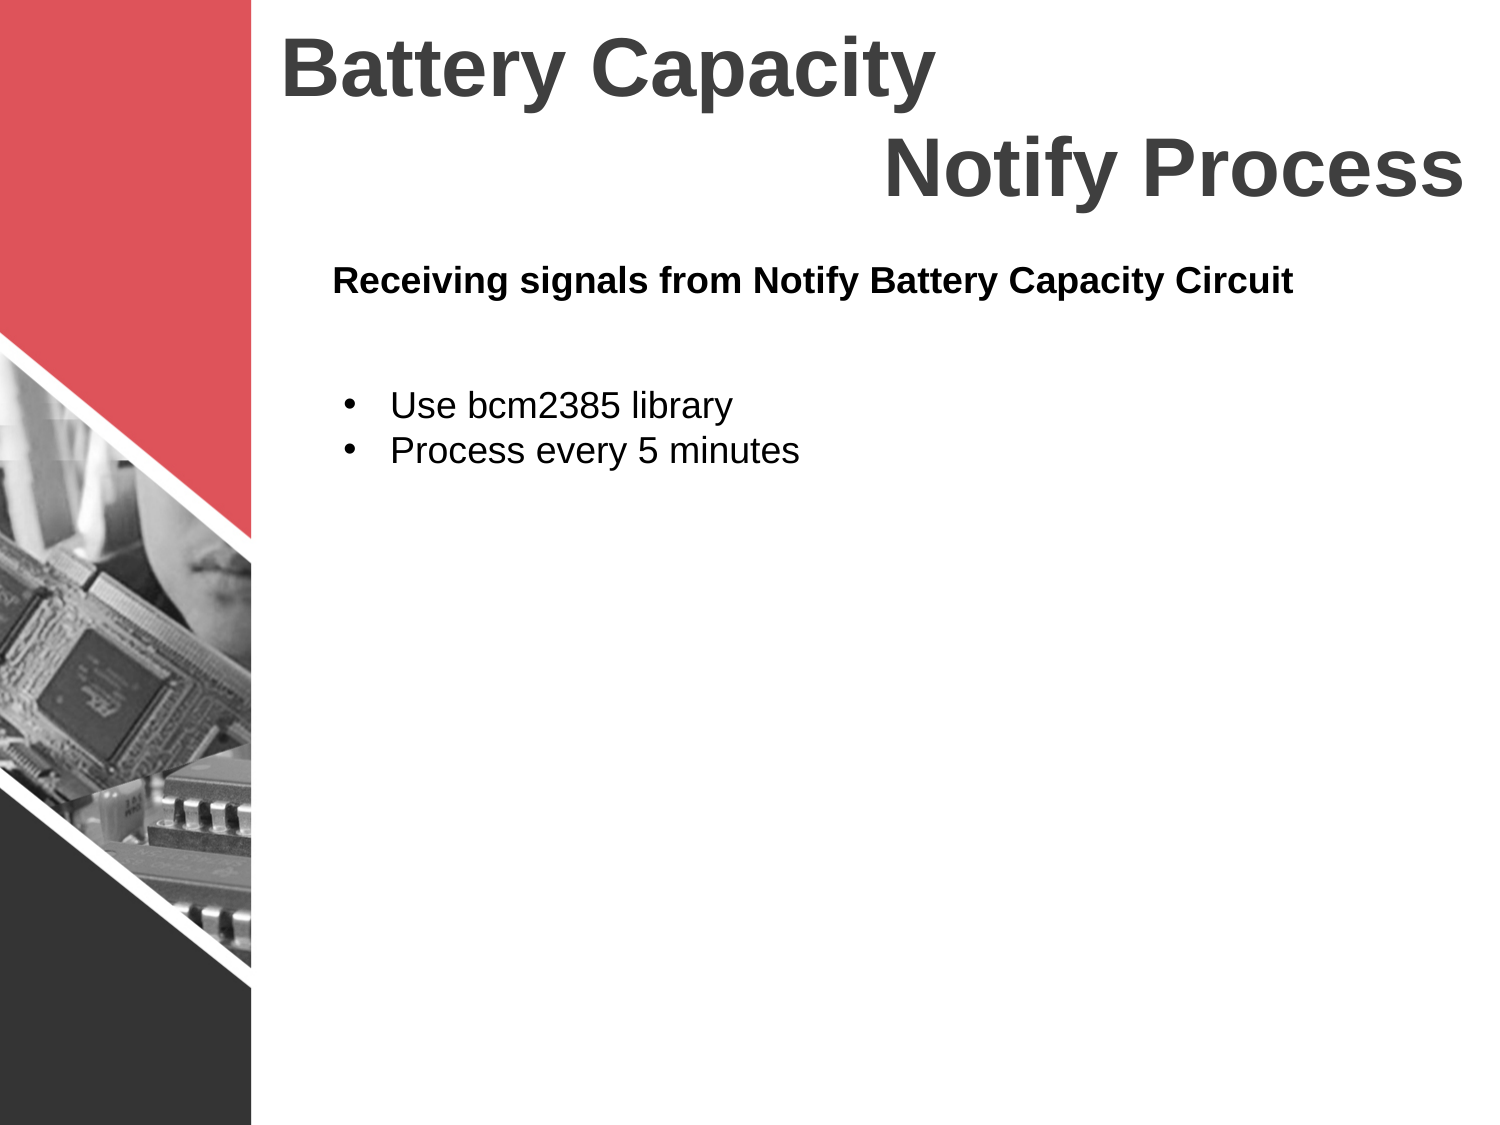

# Battery Capacity Notify Process
Receiving signals from Notify Battery Capacity Circuit
Use bcm2385 library
Process every 5 minutes